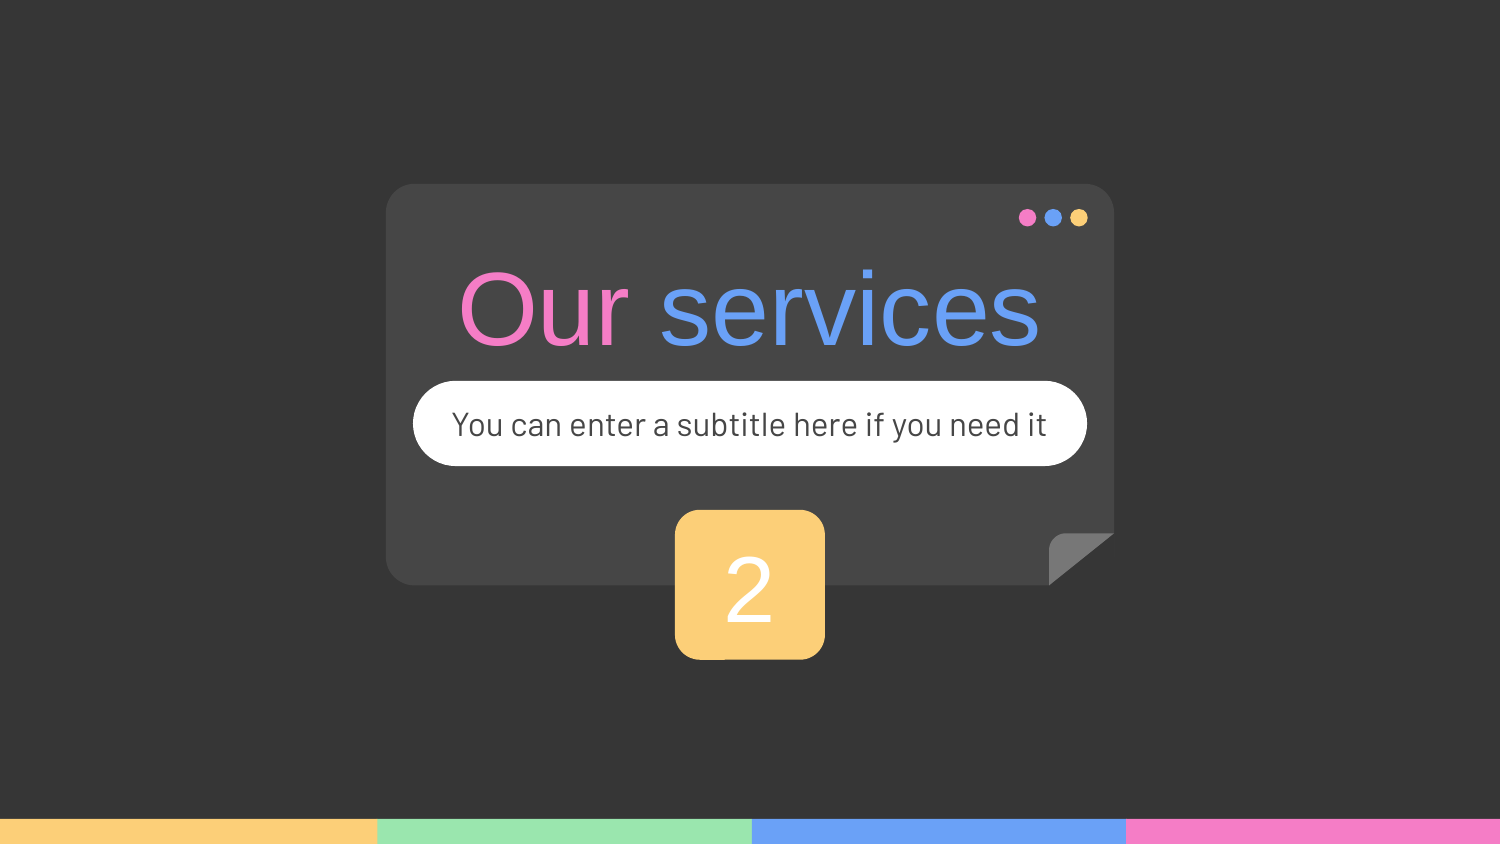

# Our services

You can enter a subtitle here if you need it
2